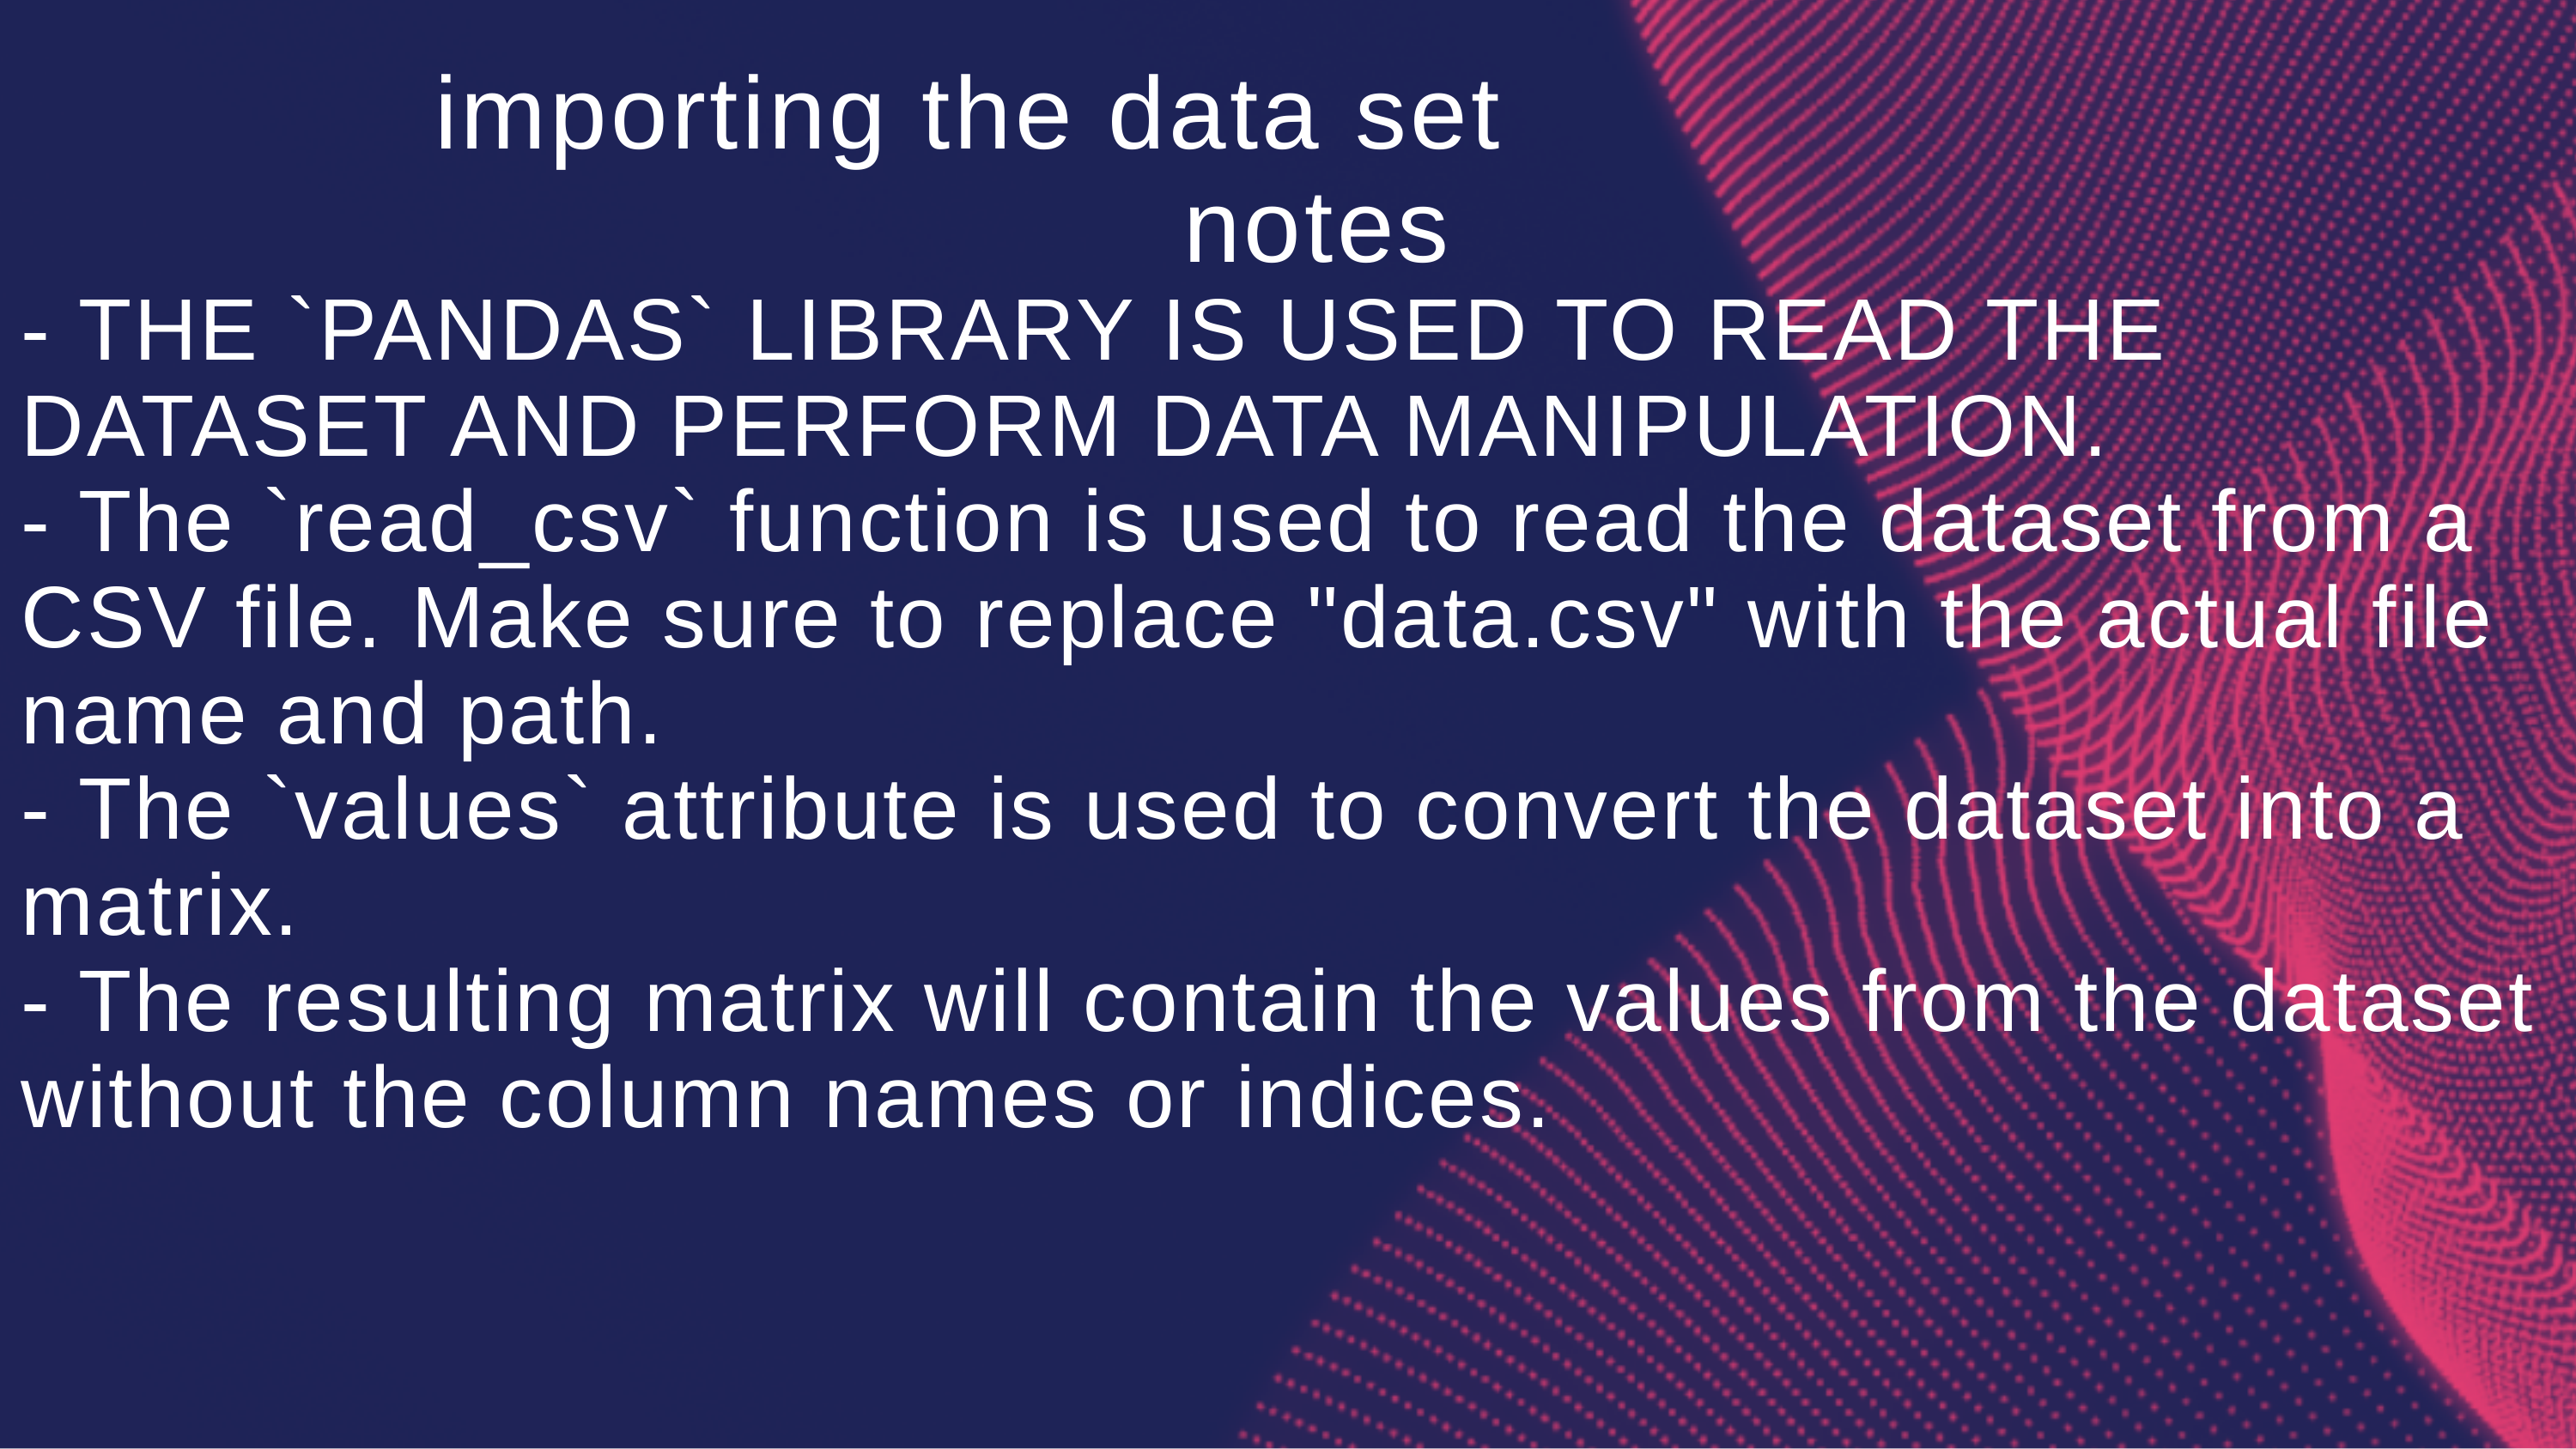

importing the data set
notes
- THE `PANDAS` LIBRARY IS USED TO READ THE DATASET AND PERFORM DATA MANIPULATION.
- The `read_csv` function is used to read the dataset from a CSV file. Make sure to replace "data.csv" with the actual file name and path.
- The `values` attribute is used to convert the dataset into a matrix.
- The resulting matrix will contain the values from the dataset without the column names or indices.